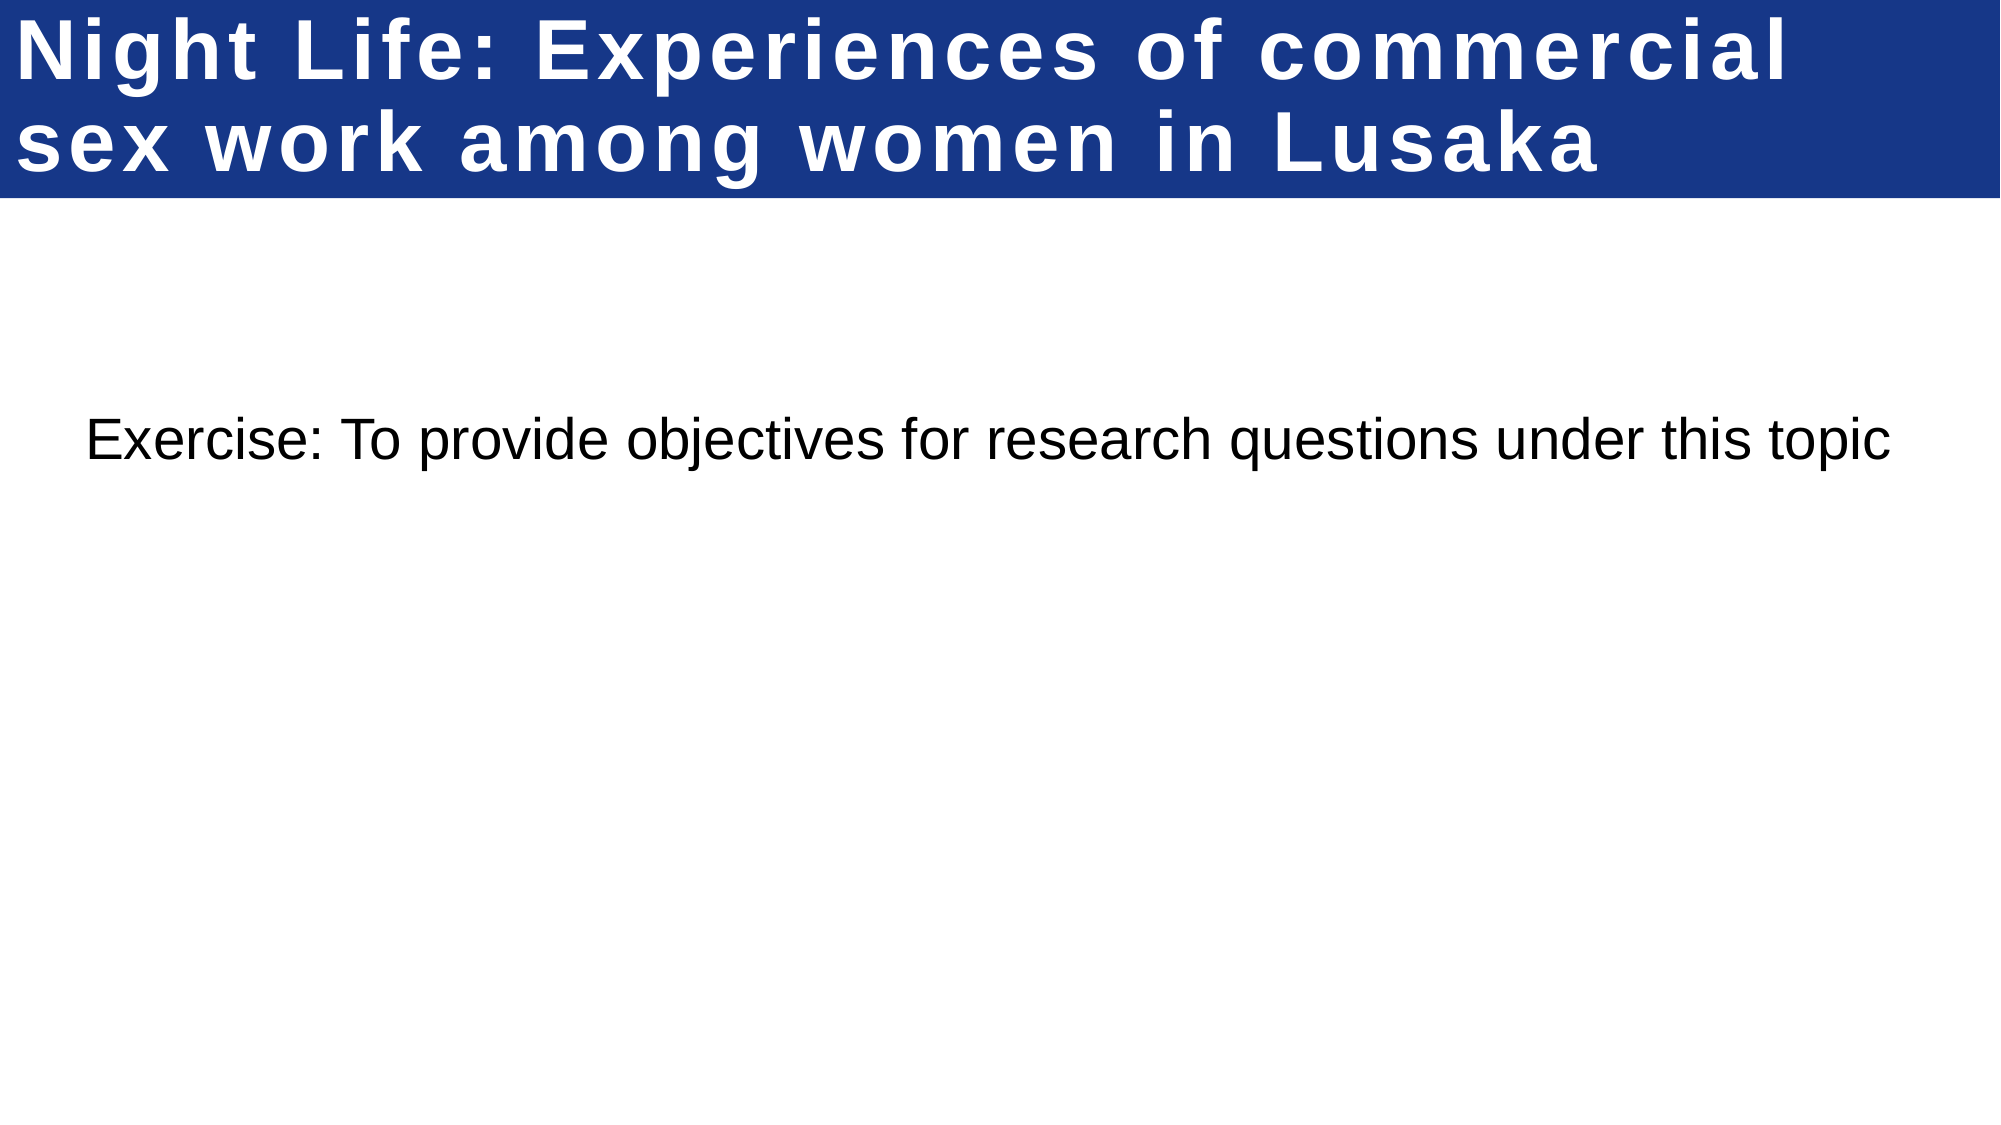

# Night Life: Experiences of commercial sex work among women in Lusaka

Exercise: To provide objectives for research questions under this topic